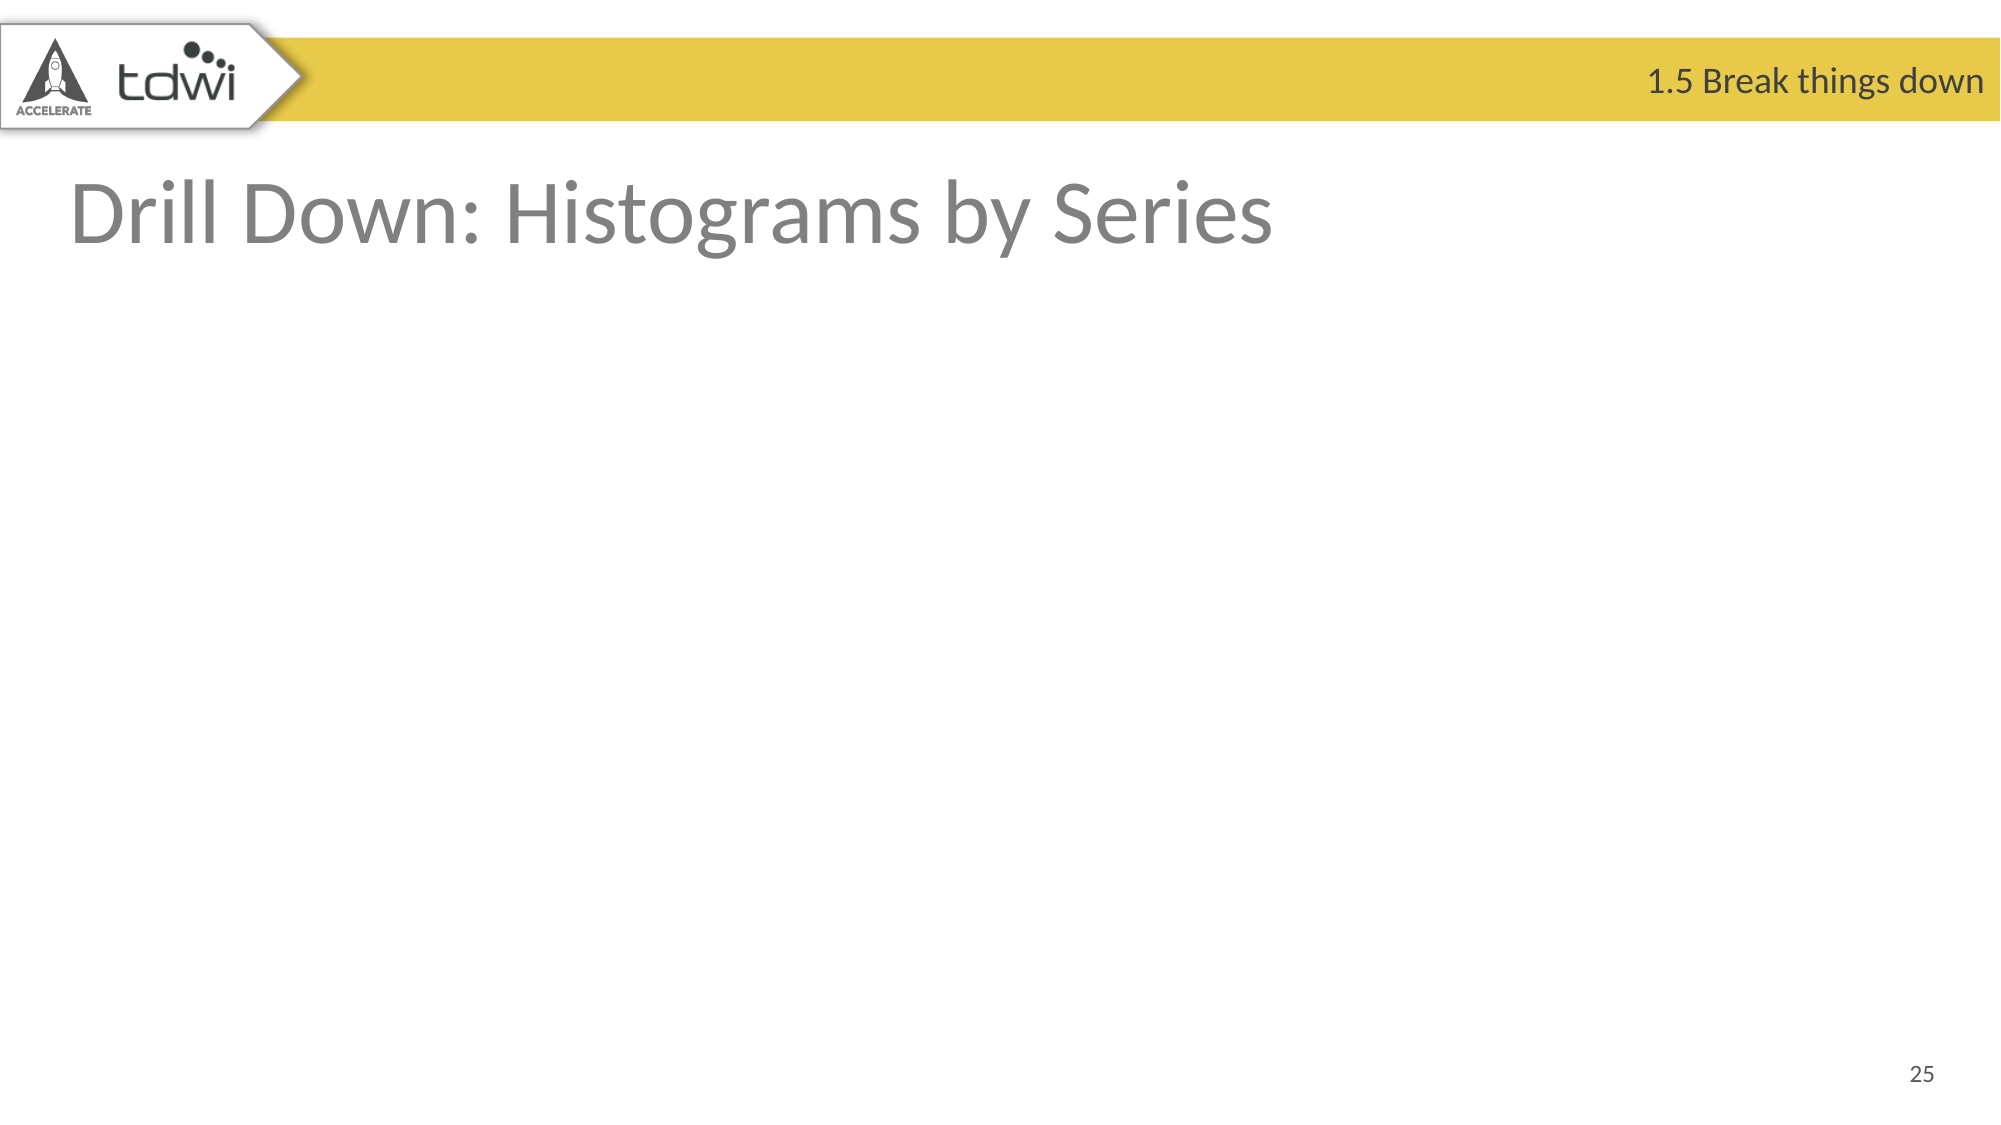

1.5 Break things down
# Drill Down: Histograms by Series

25